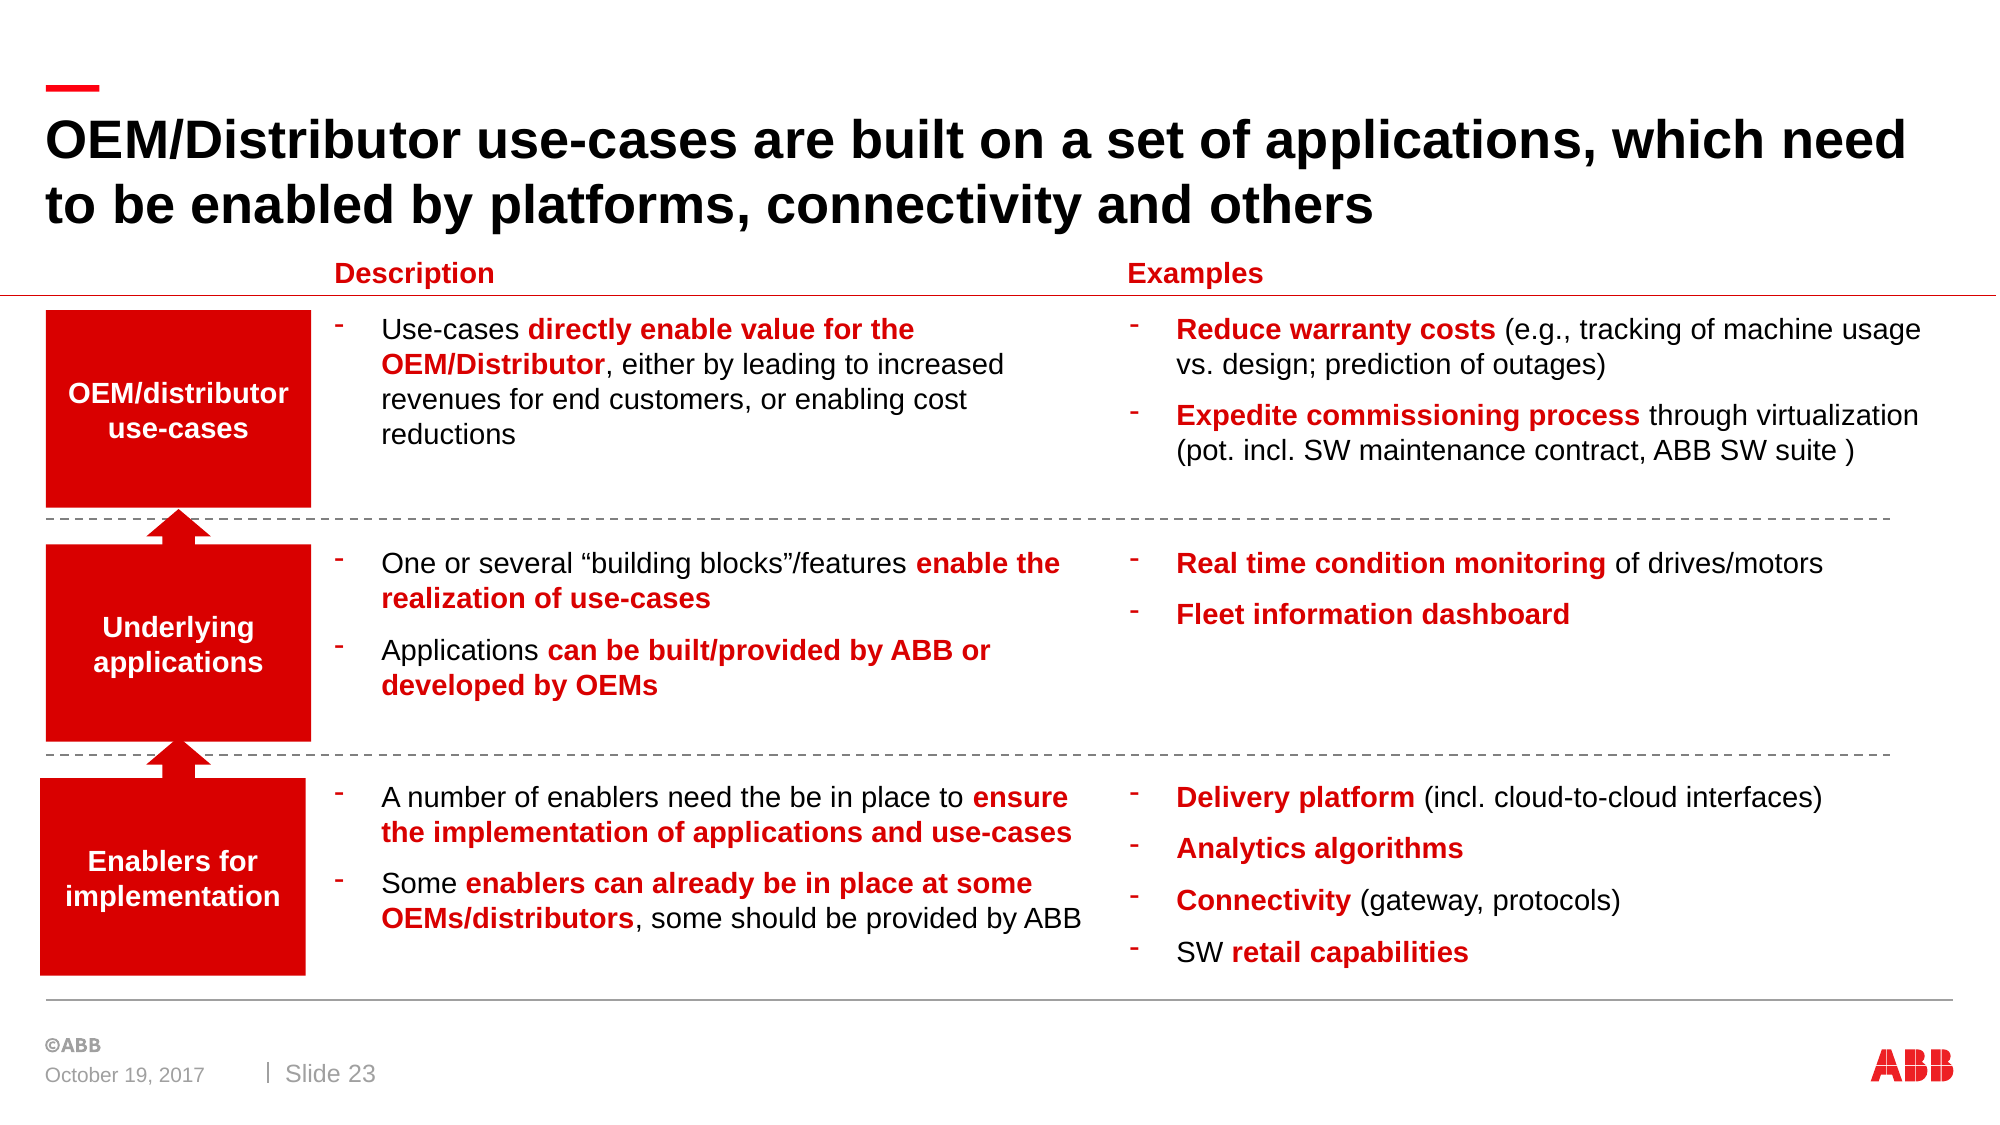

# OEM/Distributor use-cases are built on a set of applications, which need to be enabled by platforms, connectivity and others
Description
Examples
OEM/distributor use-cases

Underlying applications

Enablers for implementation
Use-cases directly enable value for the OEM/Distributor, either by leading to increased revenues for end customers, or enabling cost reductions
Reduce warranty costs (e.g., tracking of machine usage vs. design; prediction of outages)
Expedite commissioning process through virtualization (pot. incl. SW maintenance contract, ABB SW suite )
One or several “building blocks”/features enable the realization of use-cases
Applications can be built/provided by ABB or developed by OEMs
Real time condition monitoring of drives/motors
Fleet information dashboard
A number of enablers need the be in place to ensure the implementation of applications and use-cases
Some enablers can already be in place at some OEMs/distributors, some should be provided by ABB
Delivery platform (incl. cloud-to-cloud interfaces)
Analytics algorithms
Connectivity (gateway, protocols)
SW retail capabilities